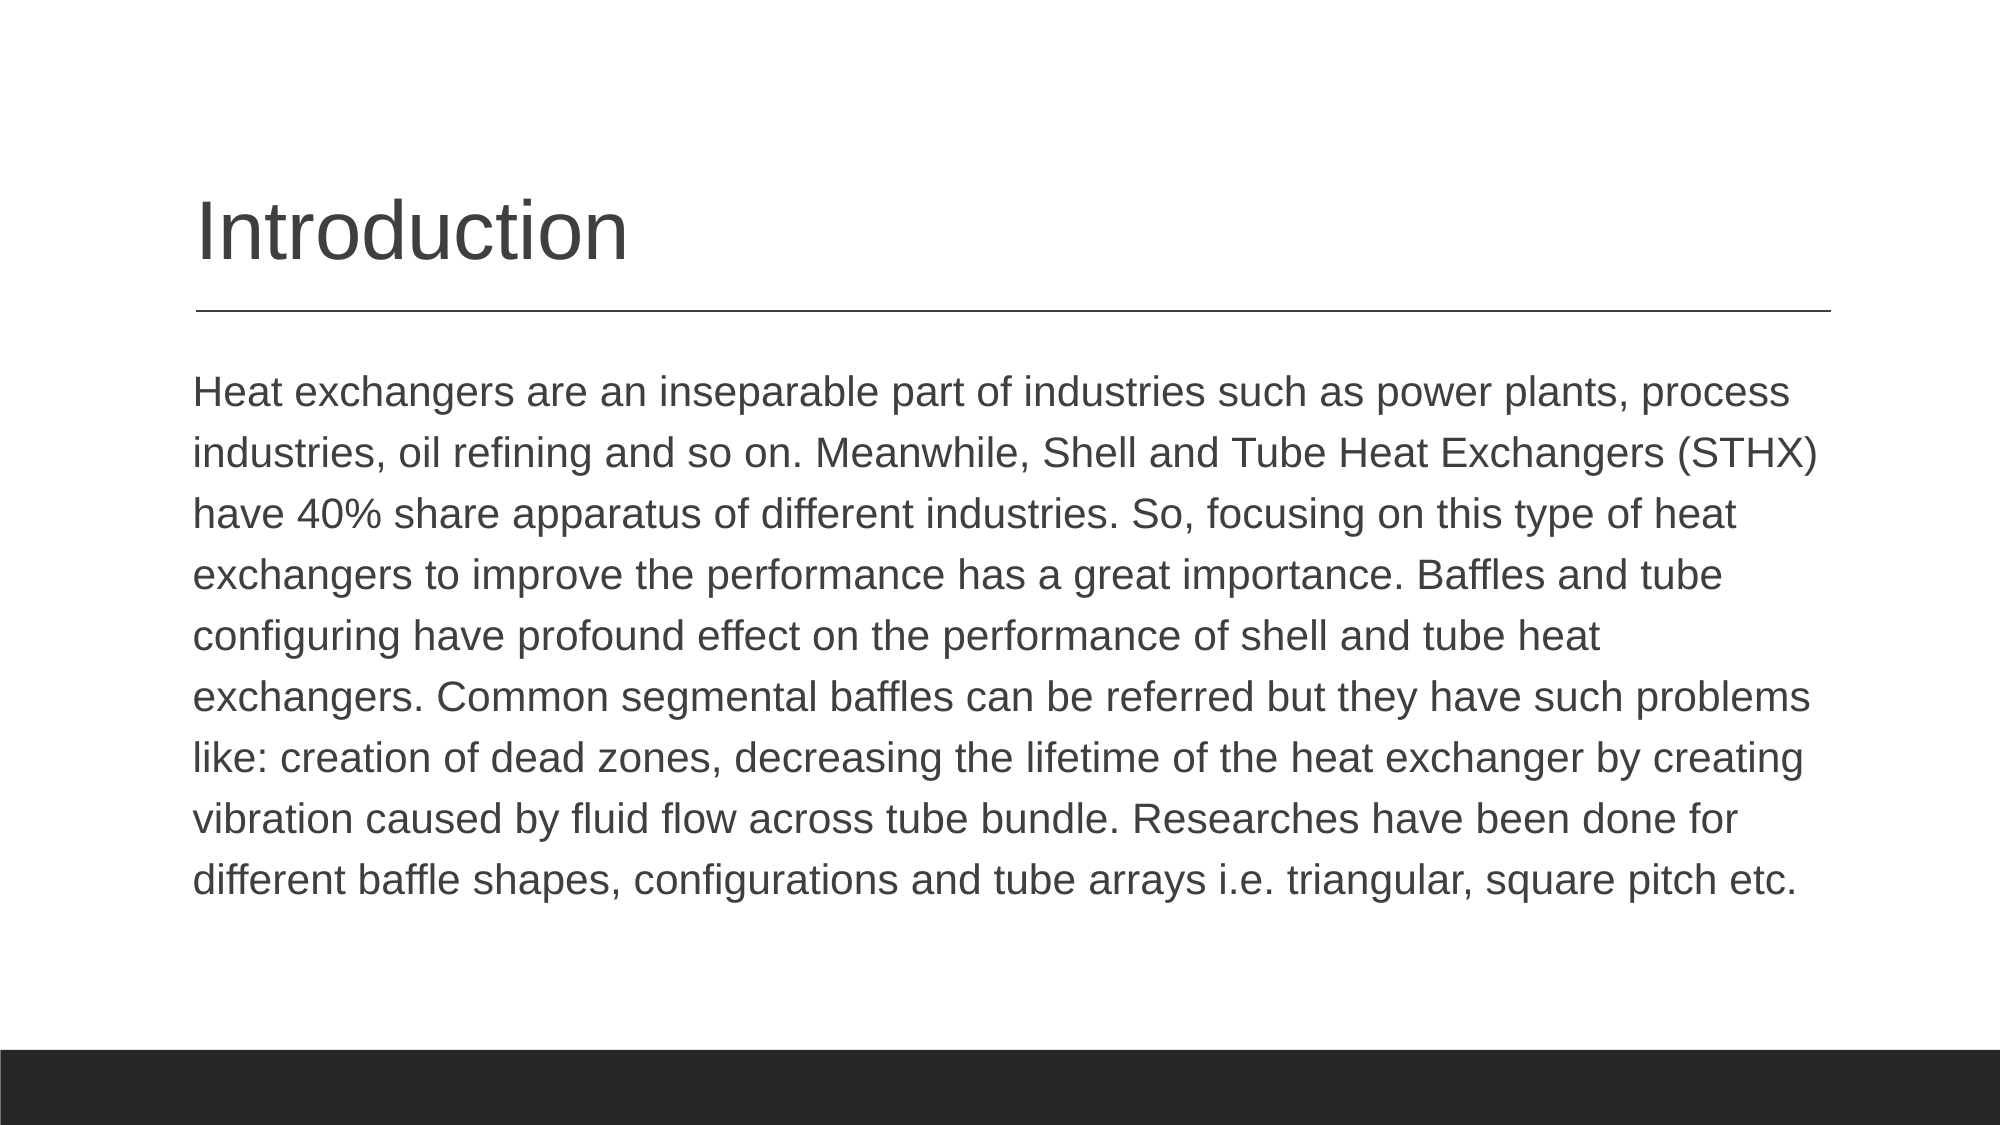

# Introduction
Heat exchangers are an inseparable part of industries such as power plants, process industries, oil refining and so on. Meanwhile, Shell and Tube Heat Exchangers (STHX) have 40% share apparatus of different industries. So, focusing on this type of heat exchangers to improve the performance has a great importance. Baffles and tube configuring have profound effect on the performance of shell and tube heat exchangers. Common segmental baffles can be referred but they have such problems like: creation of dead zones, decreasing the lifetime of the heat exchanger by creating vibration caused by fluid flow across tube bundle. Researches have been done for different baffle shapes, configurations and tube arrays i.e. triangular, square pitch etc.